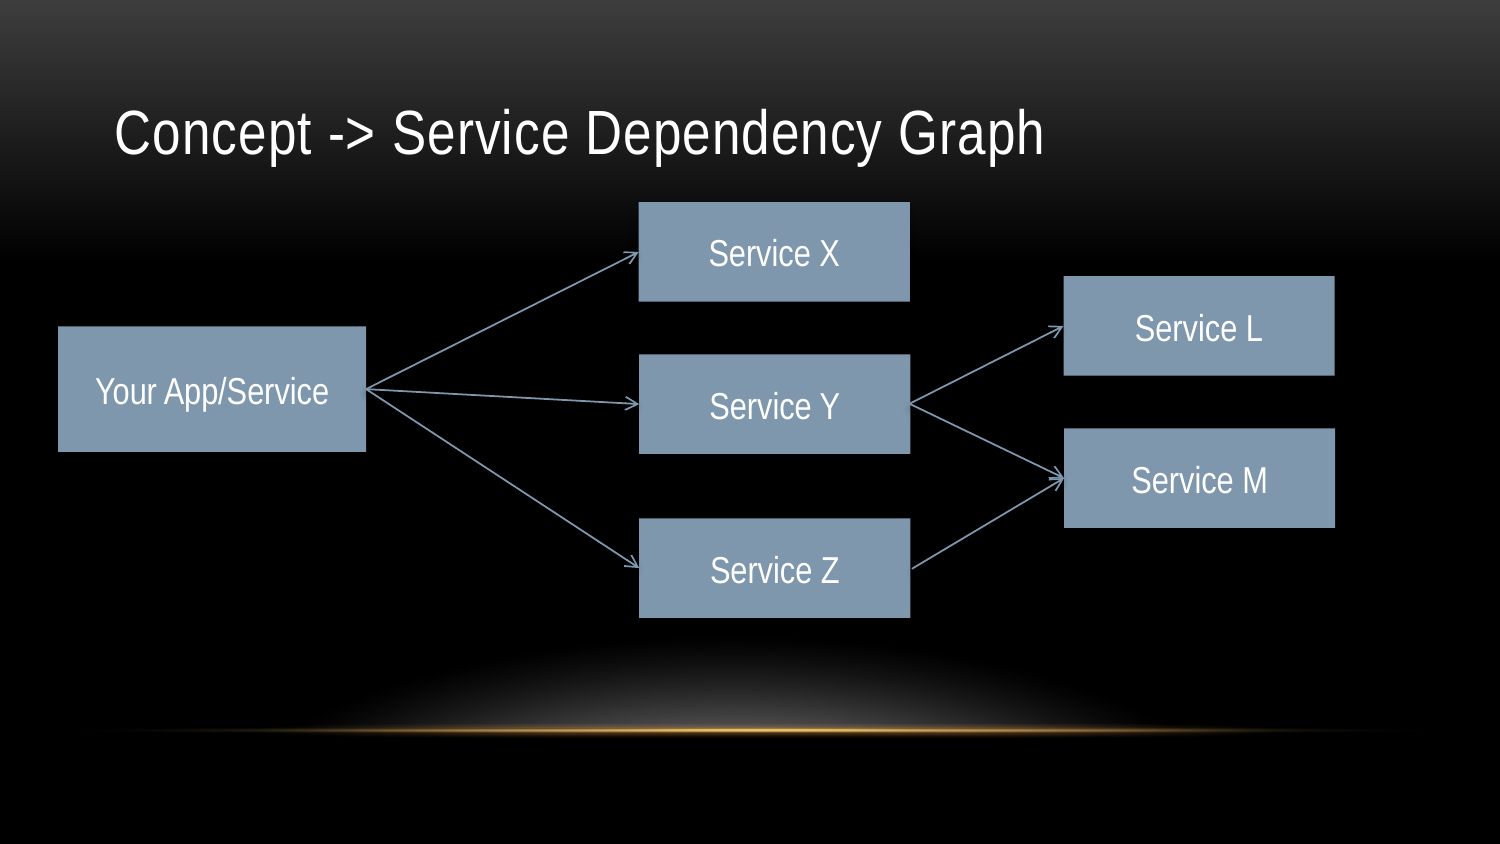

# Concept -> Service Dependency Graph
Service X
Service L
Your App/Service
Service Y
Service M
Service Z